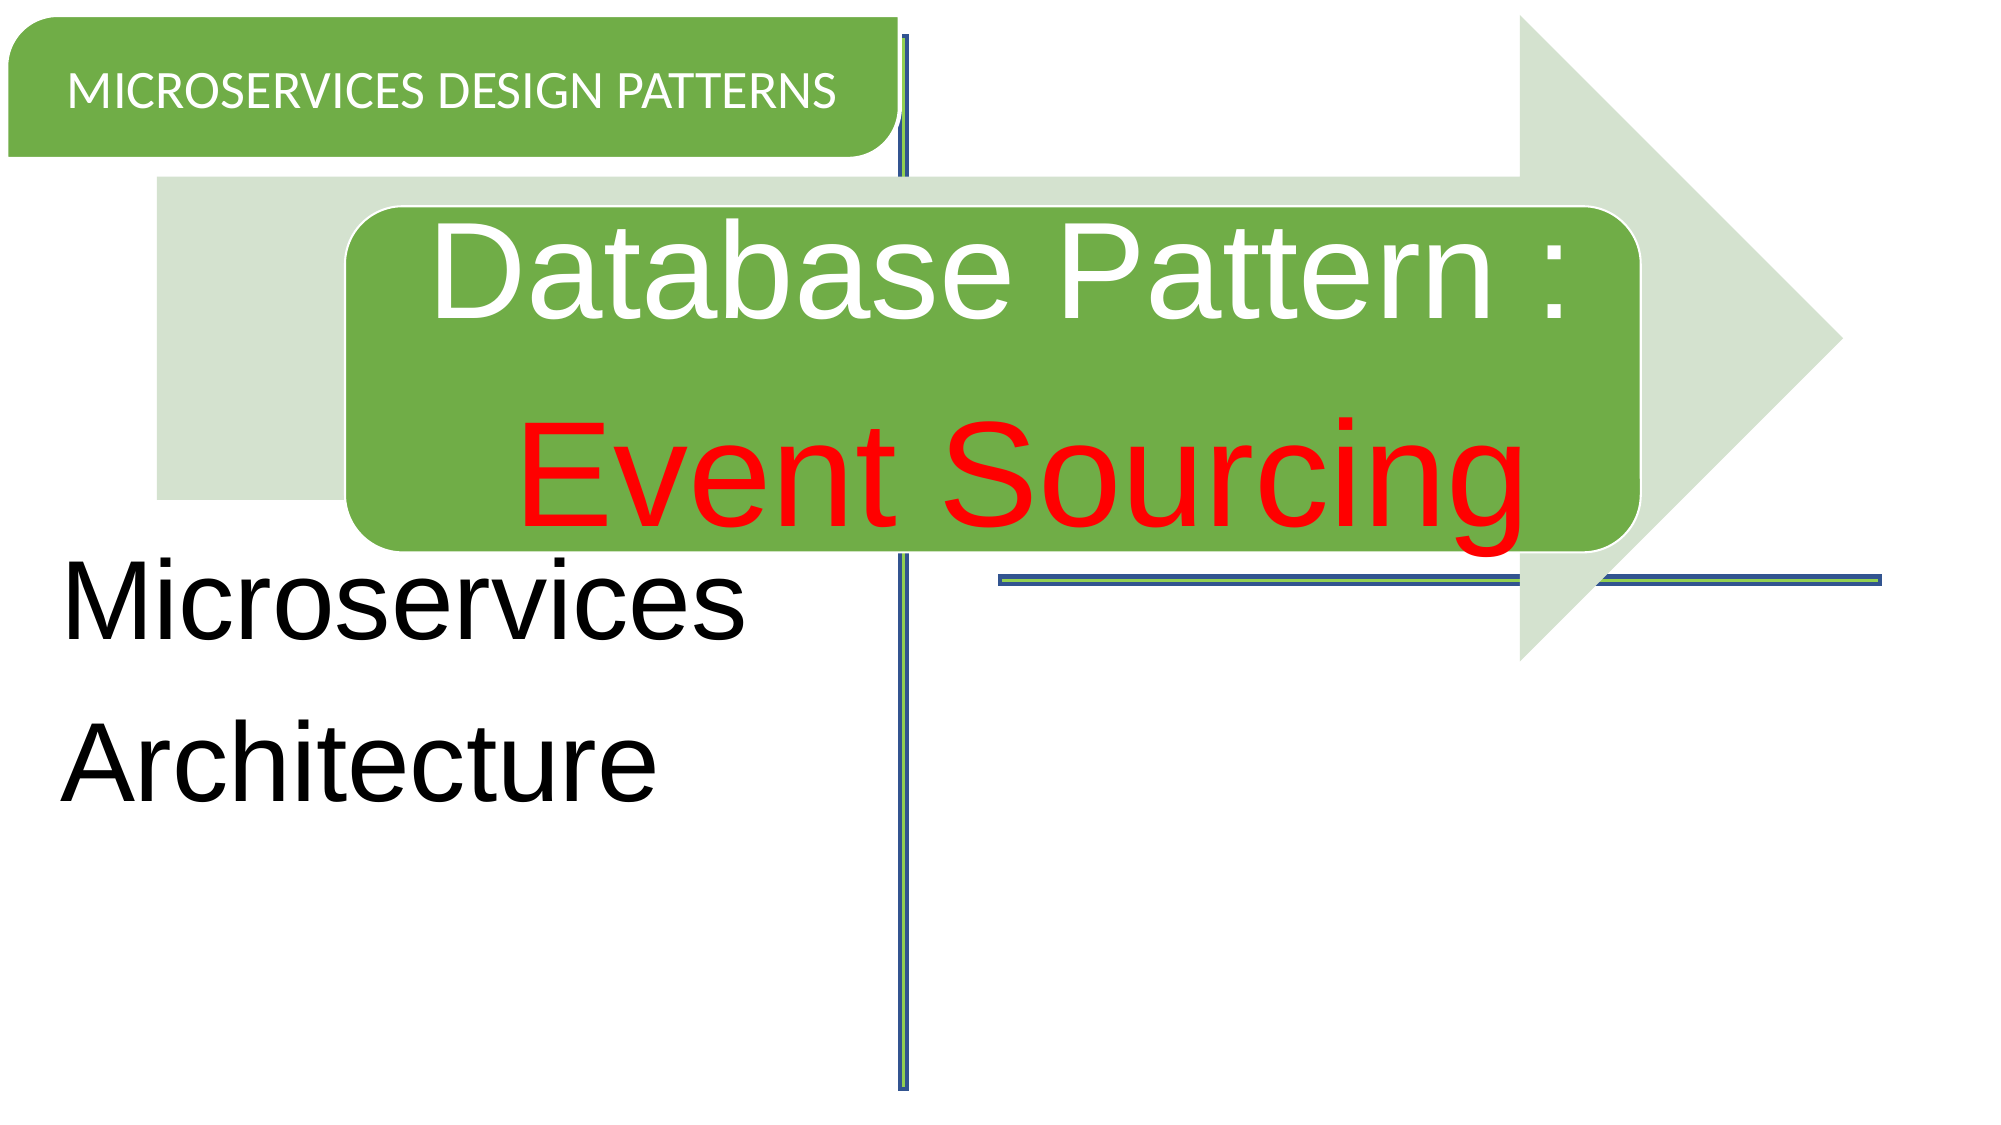

MICROSERVICES DESIGN PATTERNS
Database Pattern :
 Event Sourcing

Microservices
Architecture